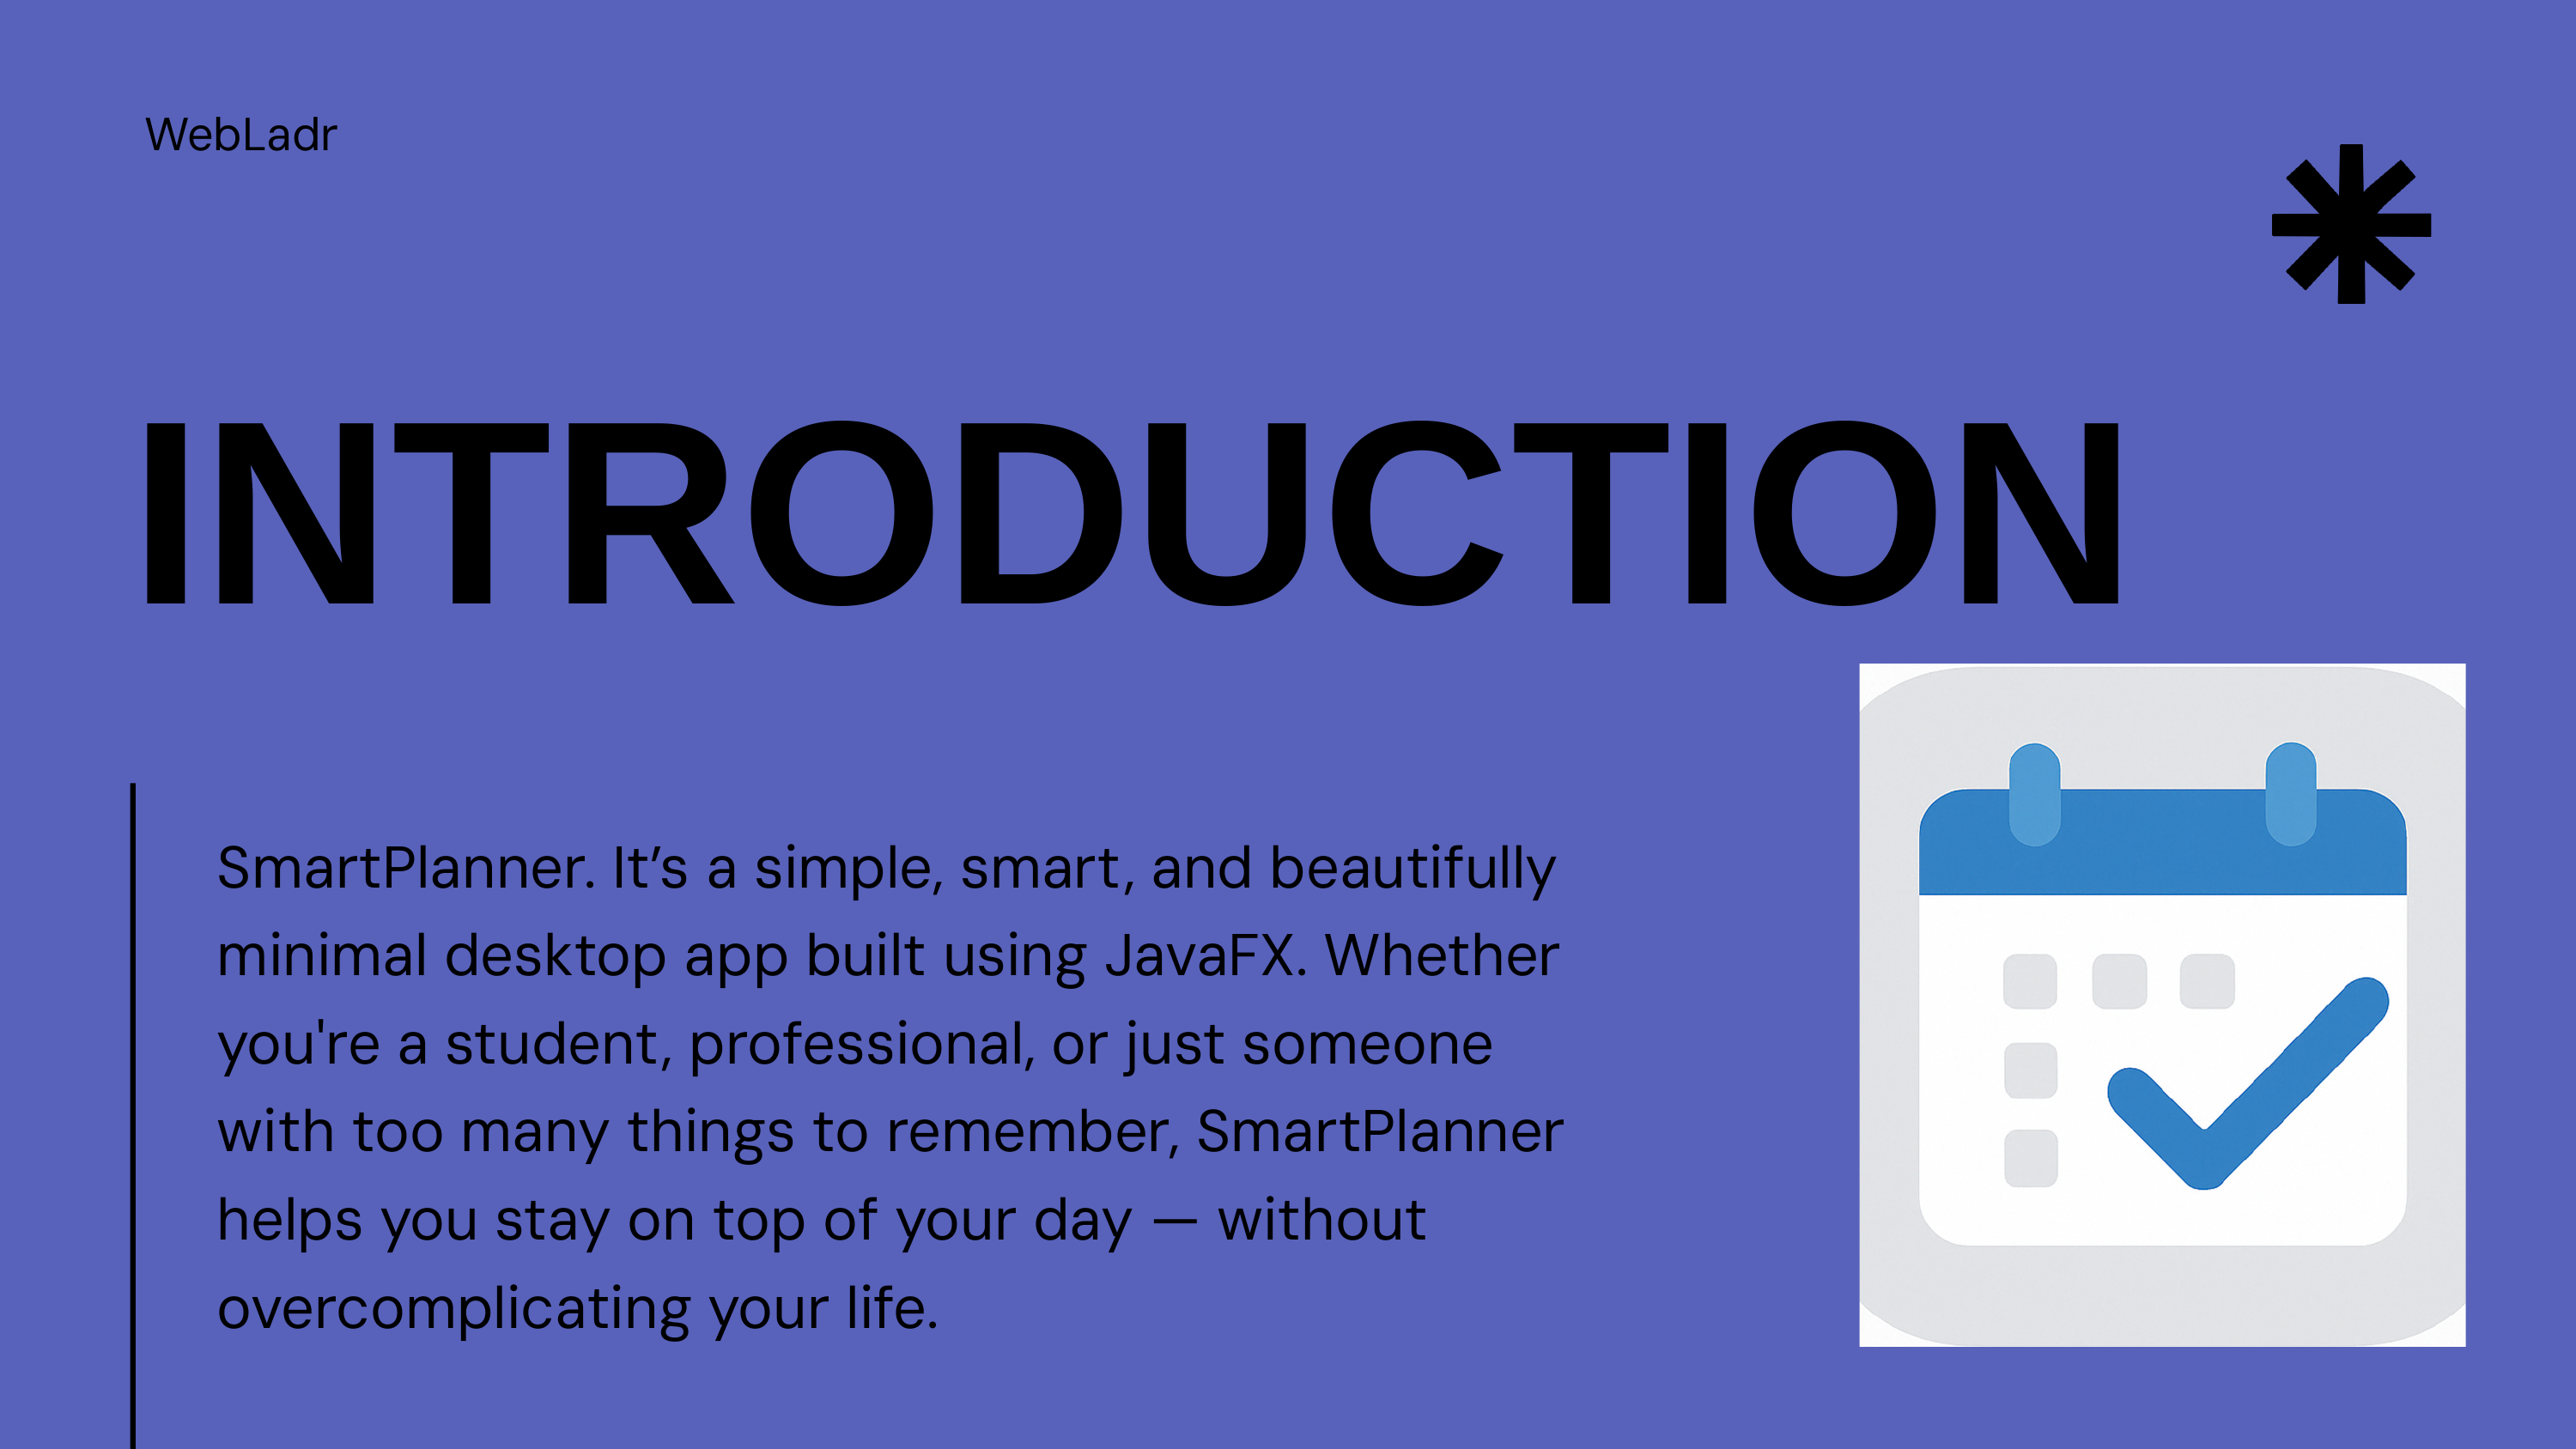

WebLadr

INTRODUCTION

SmartPlanner. It’s a simple, smart, and beautifully minimal desktop app built using JavaFX. Whether you're a student, professional, or just someone with too many things to remember, SmartPlanner helps you stay on top of your day — without overcomplicating your life.